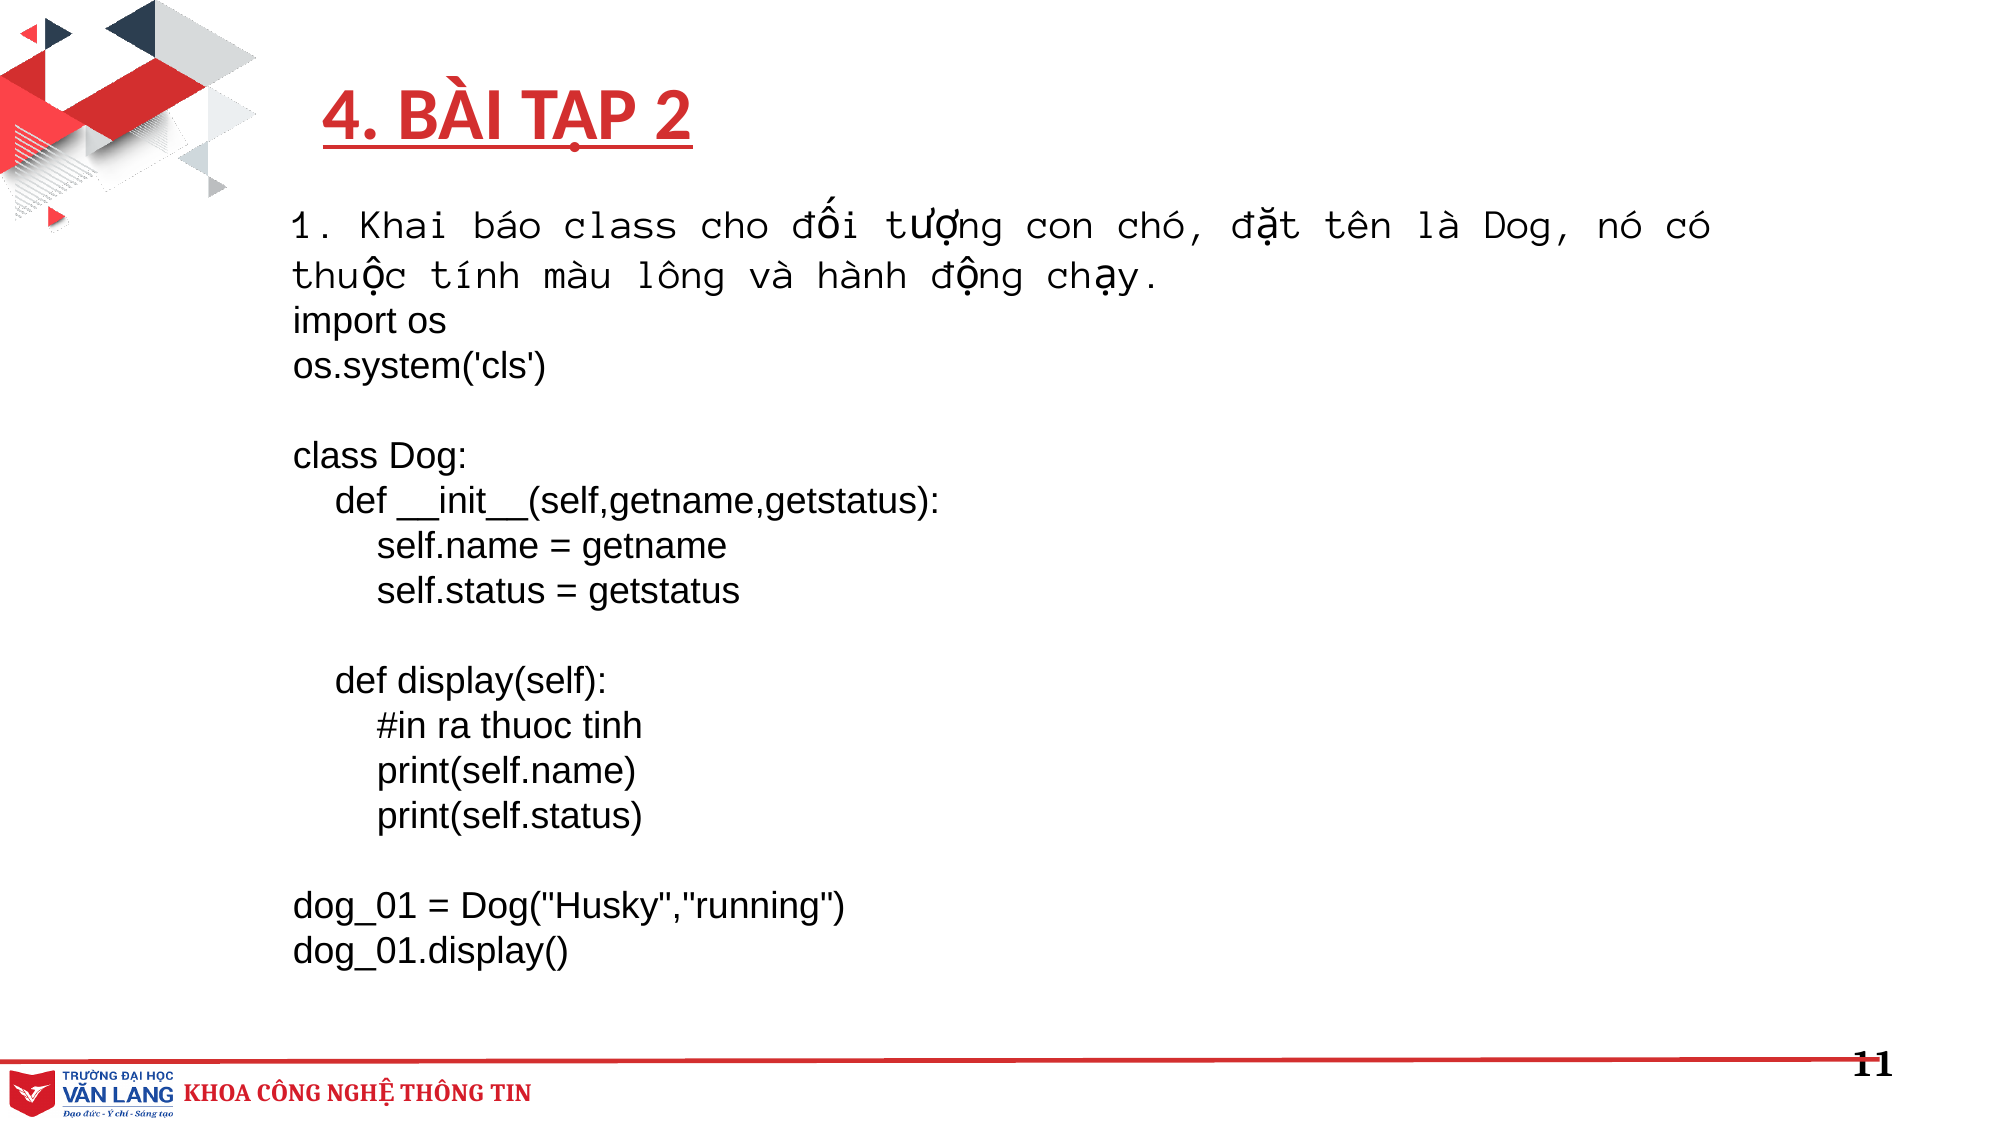

4. BÀI TẬP 2

1. Khai báo class cho đối tượng con chó, đặt tên là Dog, nó có thuộc tính màu lông và hành động chạy.
import os
os.system('cls')
class Dog:
    def __init__(self,getname,getstatus):
        self.name = getname
        self.status = getstatus
    def display(self):
        #in ra thuoc tinh
        print(self.name)
        print(self.status)
dog_01 = Dog("Husky","running")
dog_01.display()